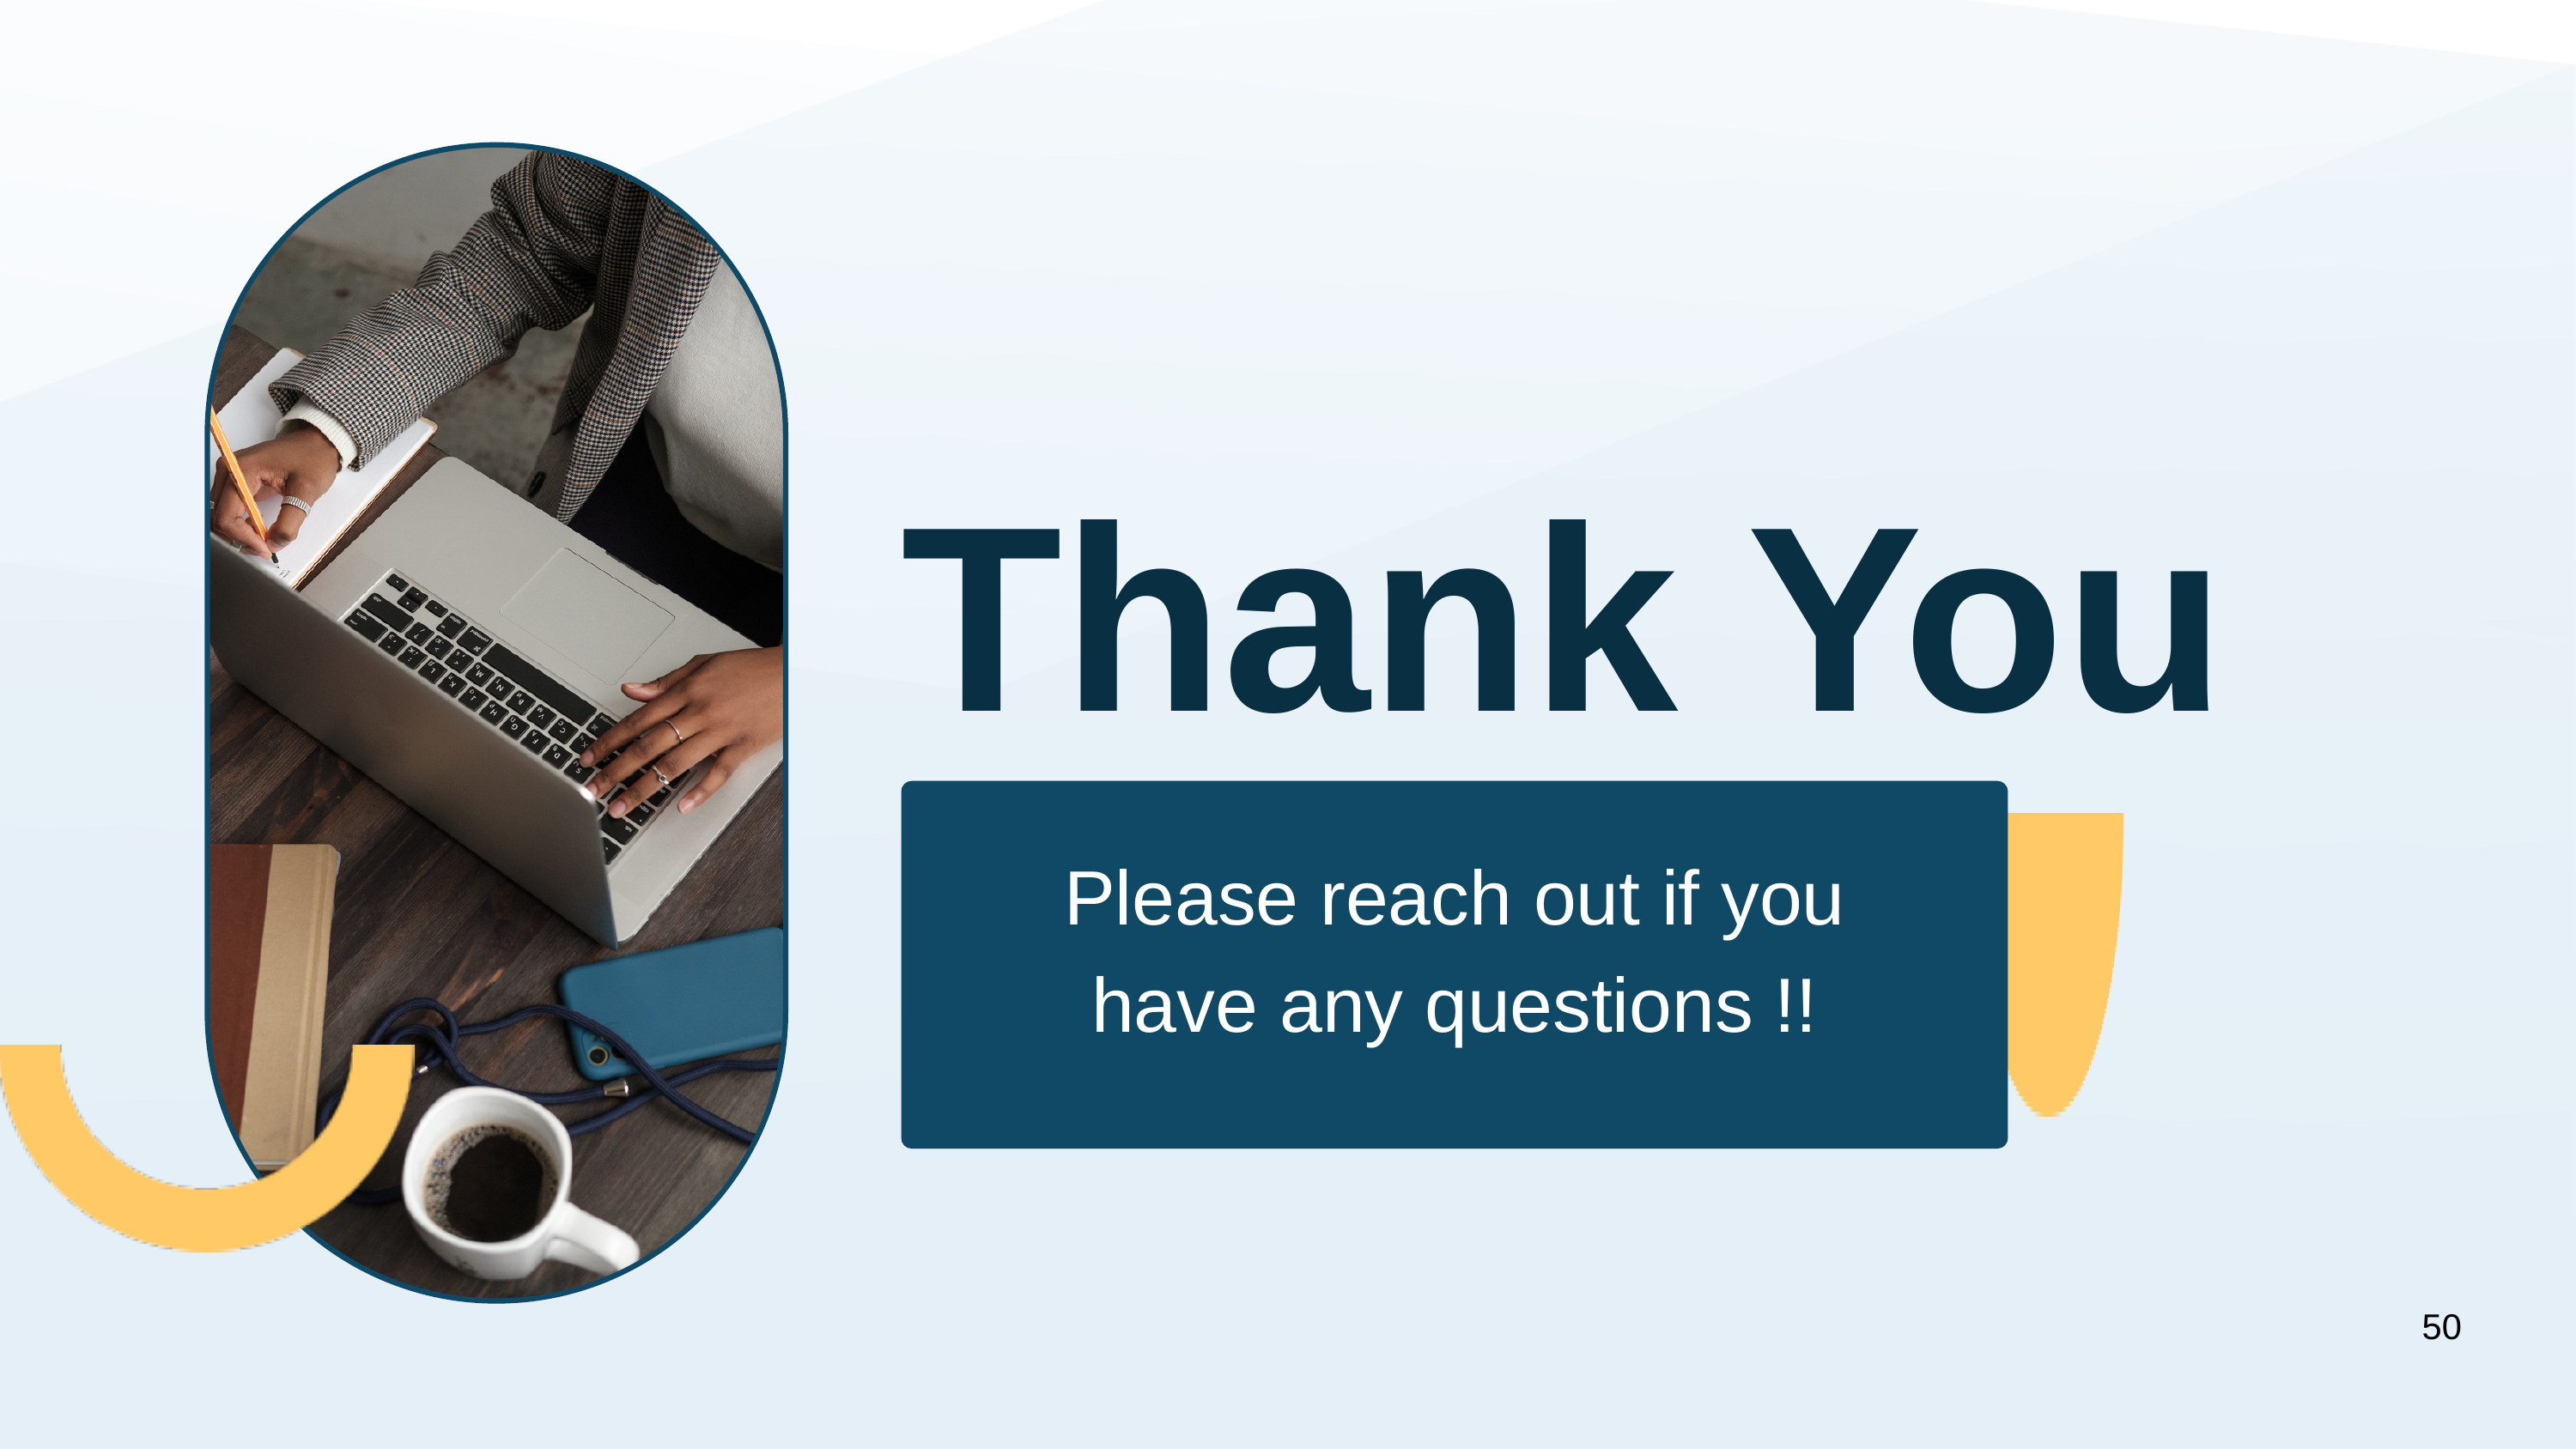

Thank You

Please reach out if you have any questions !!

50